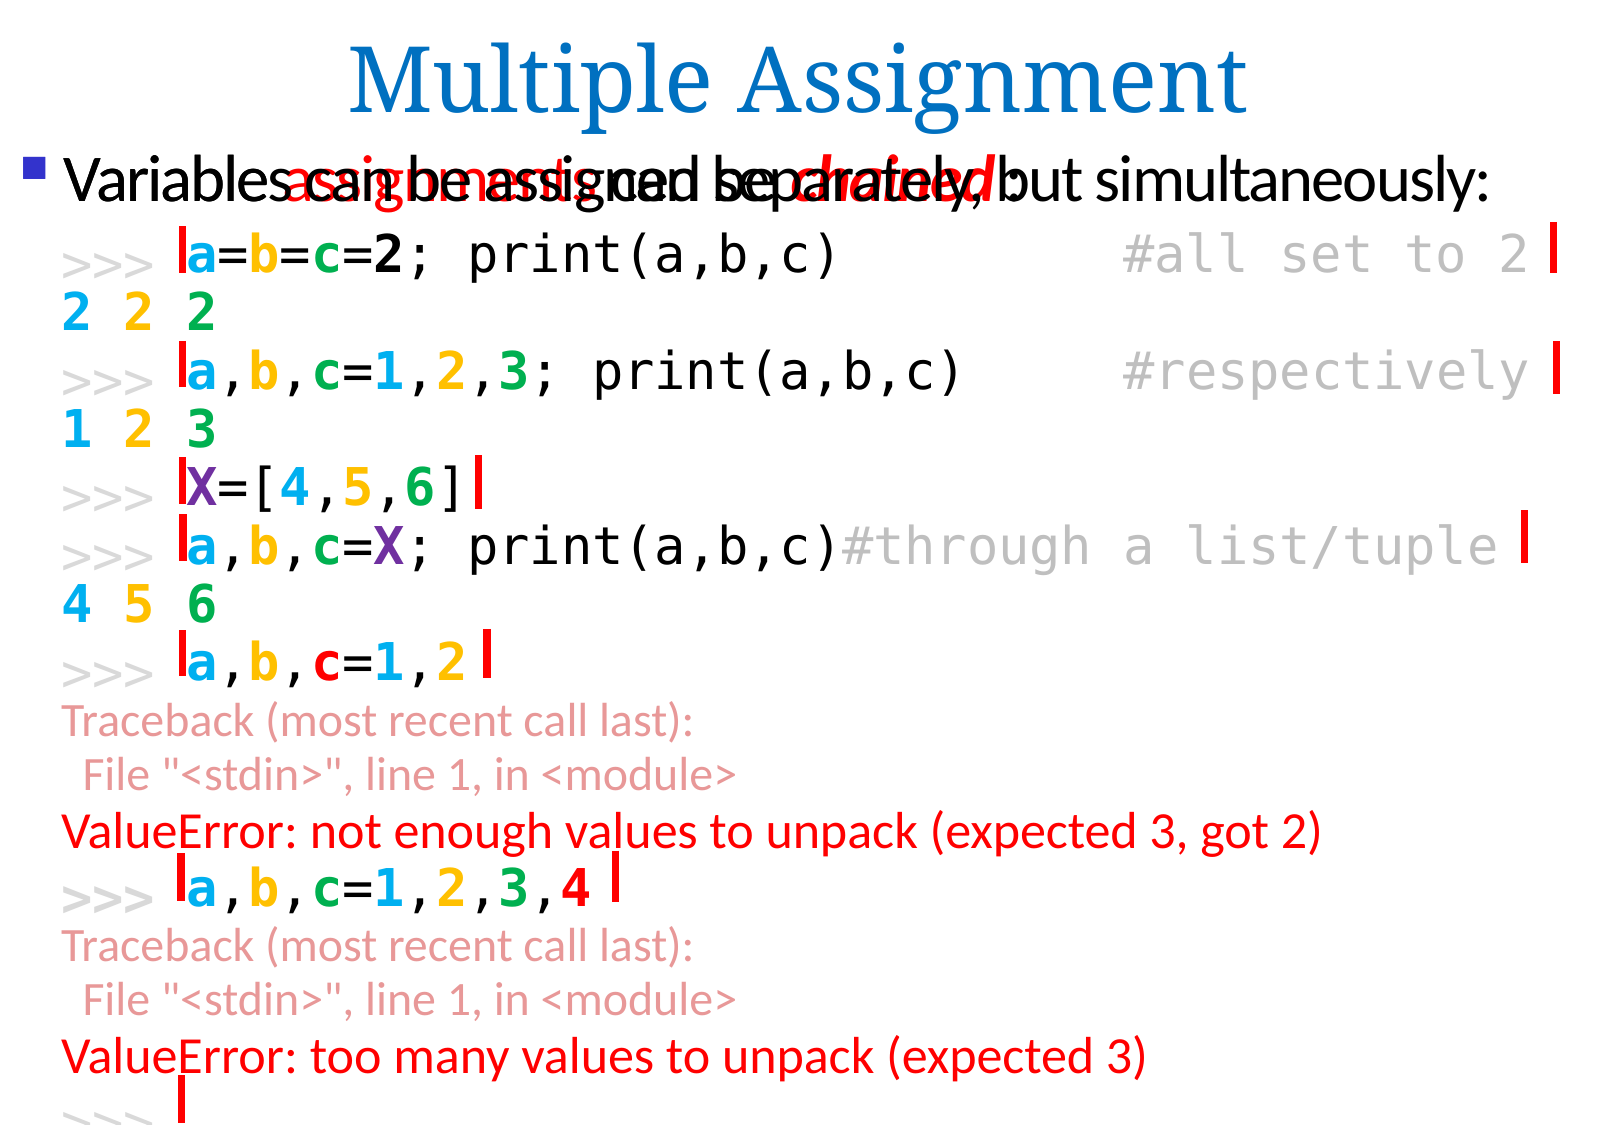

Multiple Assignment
 Variable assignments can be chained :
 Variables can be assigned separately, but simultaneously:
:
    a=b=c=2; print(a,b,c). . . .  #all set to 2
2 2 2
    a,b,c=1,2,3; print(a,b,c) ... #respectively
1 2 3
    X=[4,5,6]
    a,b,c=X; print(a,b,c)#through a list/tuple
4 5 6
    a,b,c=1,2
Traceback (most recent call last):
  File "<stdin>", line 1, in <module>
ValueError: not enough values to unpack (expected 3, got 2)
    a,b,c=1,2,3,4
Traceback (most recent call last):
  File "<stdin>", line 1, in <module>
ValueError: too many values to unpack (expected 3)

>>>

>>>

>>>
>>>

>>>

>>>

>>>